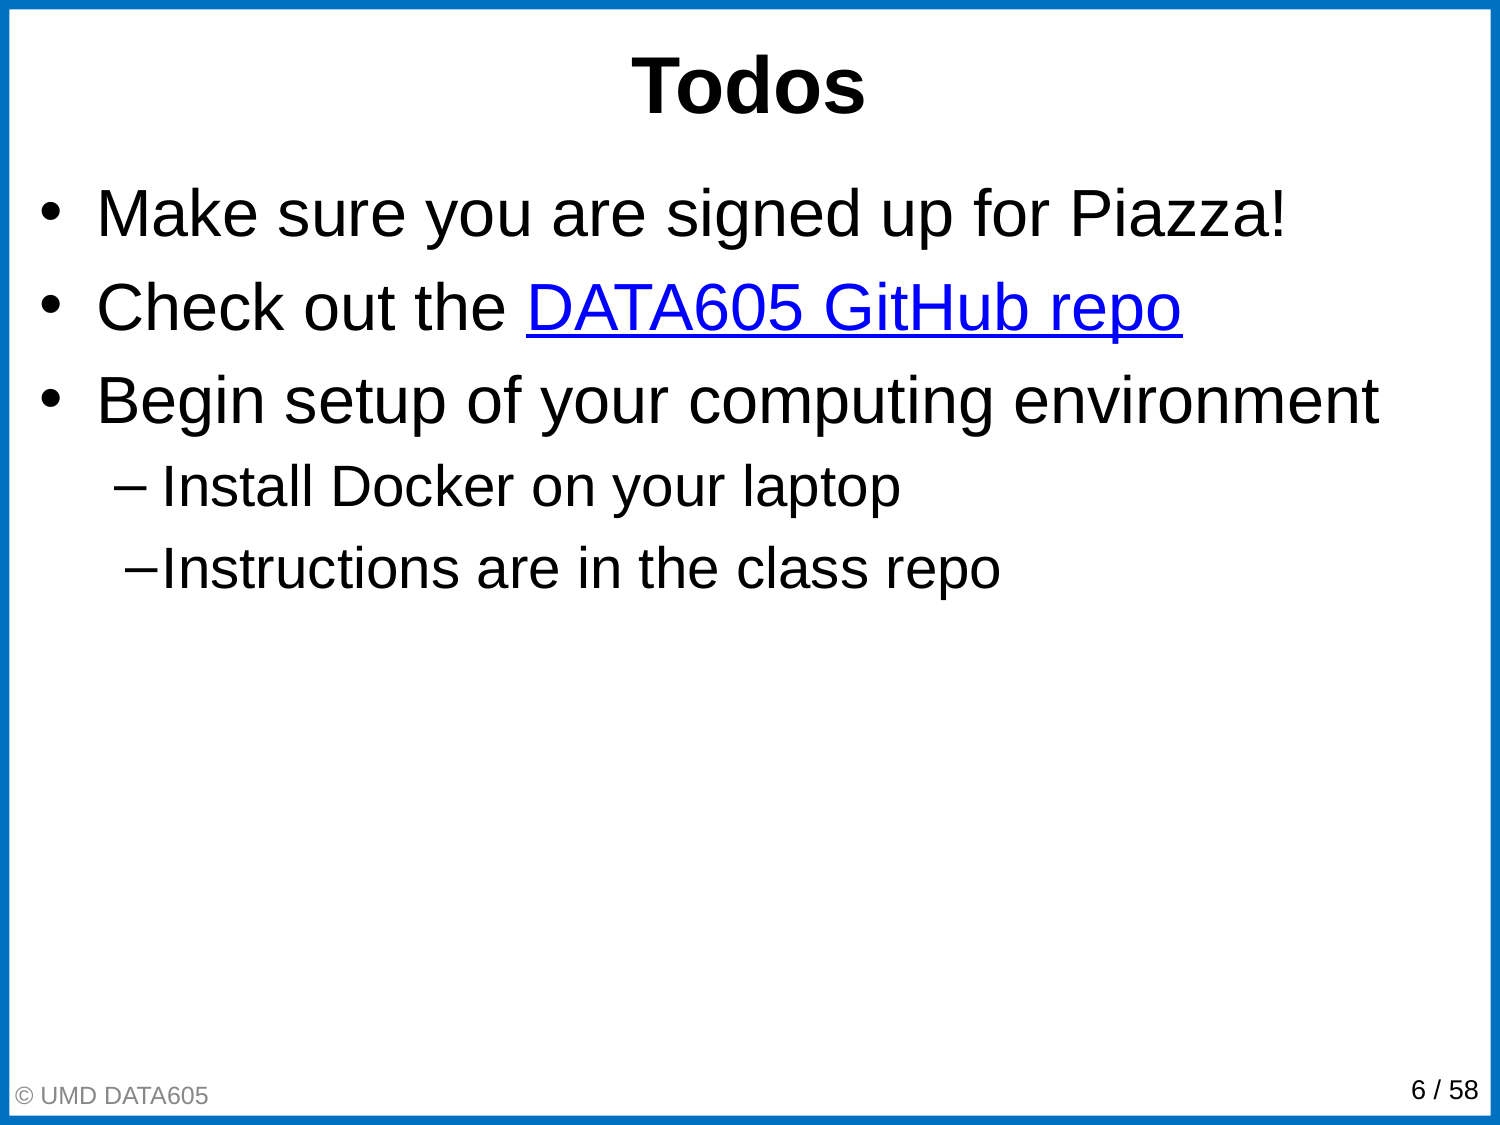

# Todos
Make sure you are signed up for Piazza!
Check out the DATA605 GitHub repo
Begin setup of your computing environment
Install Docker on your laptop
Instructions are in the class repo
© UMD DATA605
6 / 58